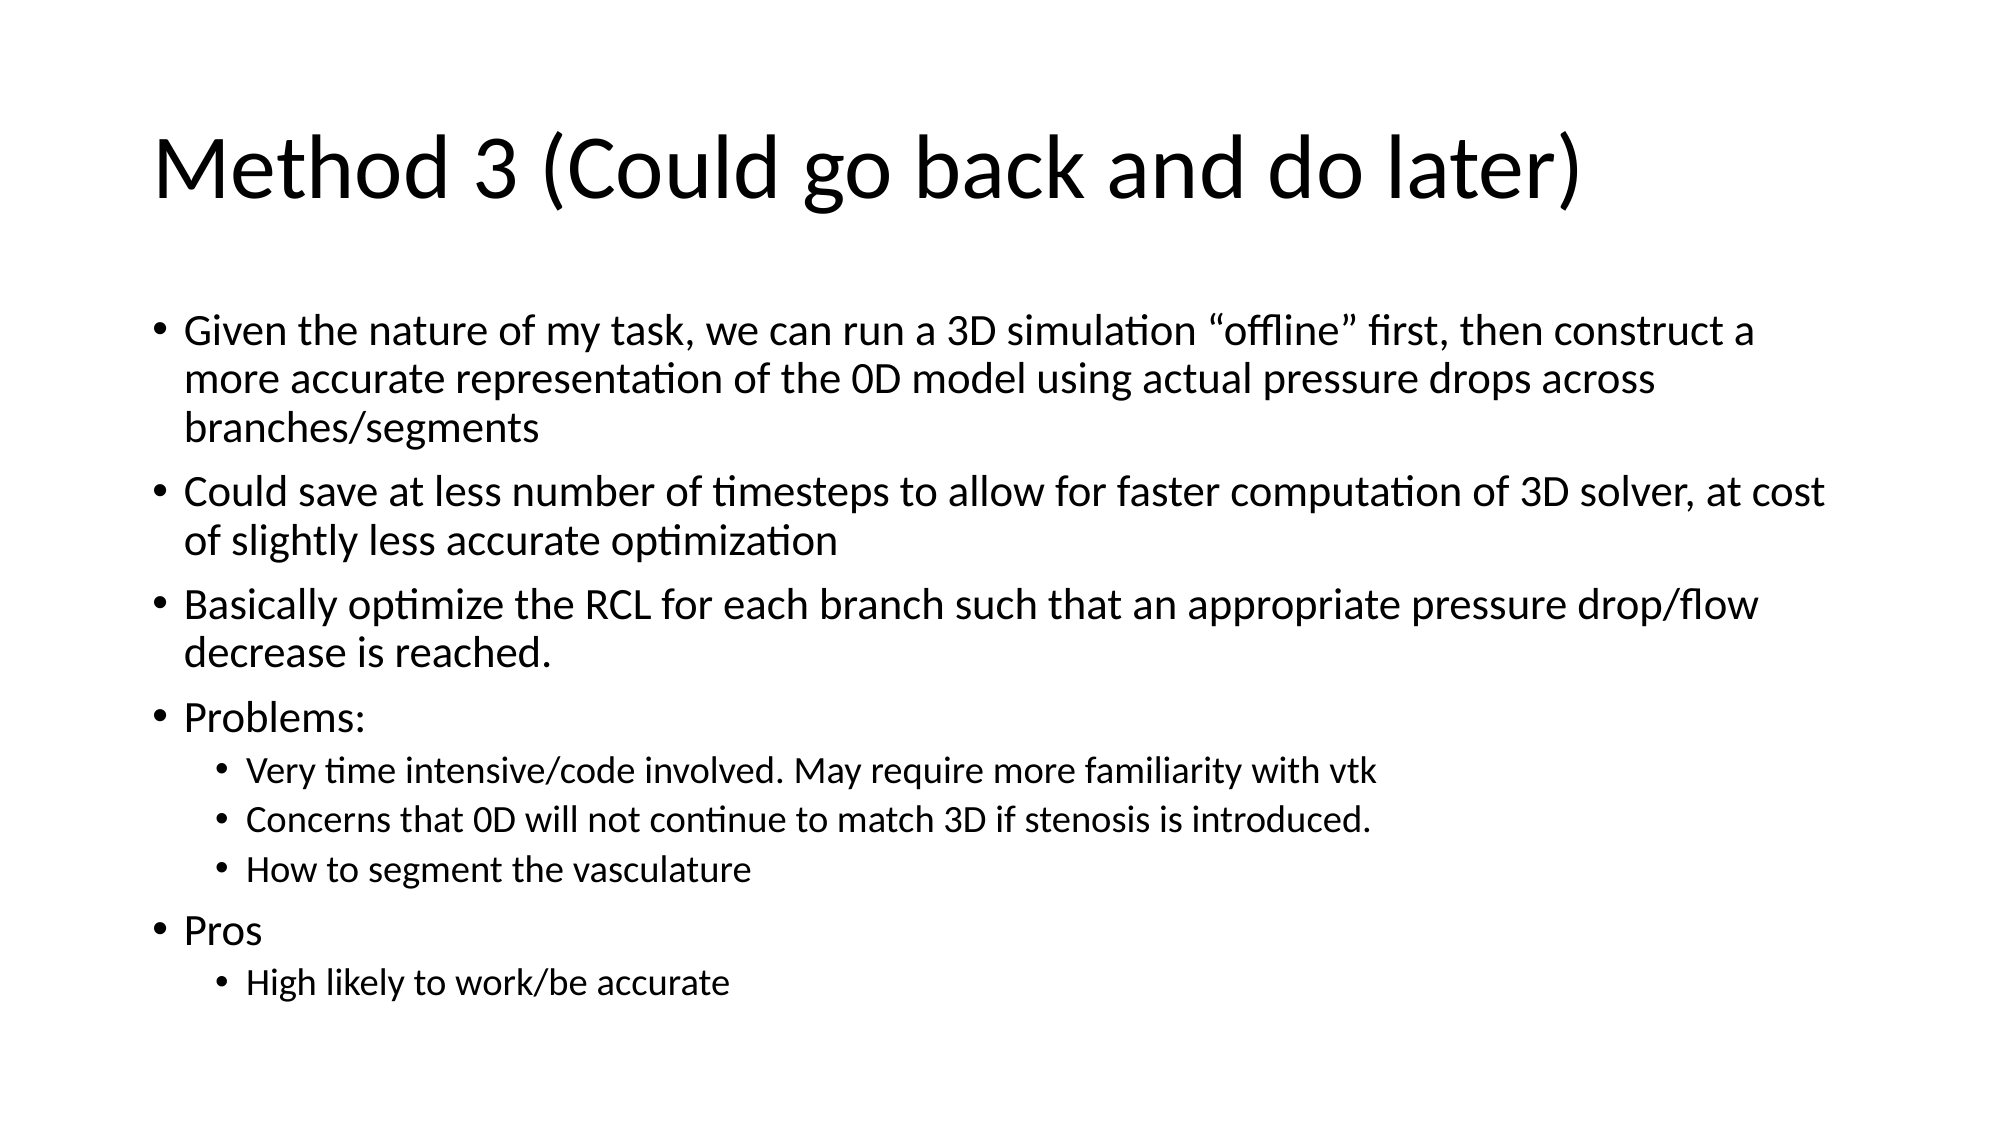

# Method 3 (Could go back and do later)
Given the nature of my task, we can run a 3D simulation “offline” first, then construct a more accurate representation of the 0D model using actual pressure drops across branches/segments
Could save at less number of timesteps to allow for faster computation of 3D solver, at cost of slightly less accurate optimization
Basically optimize the RCL for each branch such that an appropriate pressure drop/flow decrease is reached.
Problems:
Very time intensive/code involved. May require more familiarity with vtk
Concerns that 0D will not continue to match 3D if stenosis is introduced.
How to segment the vasculature
Pros
High likely to work/be accurate